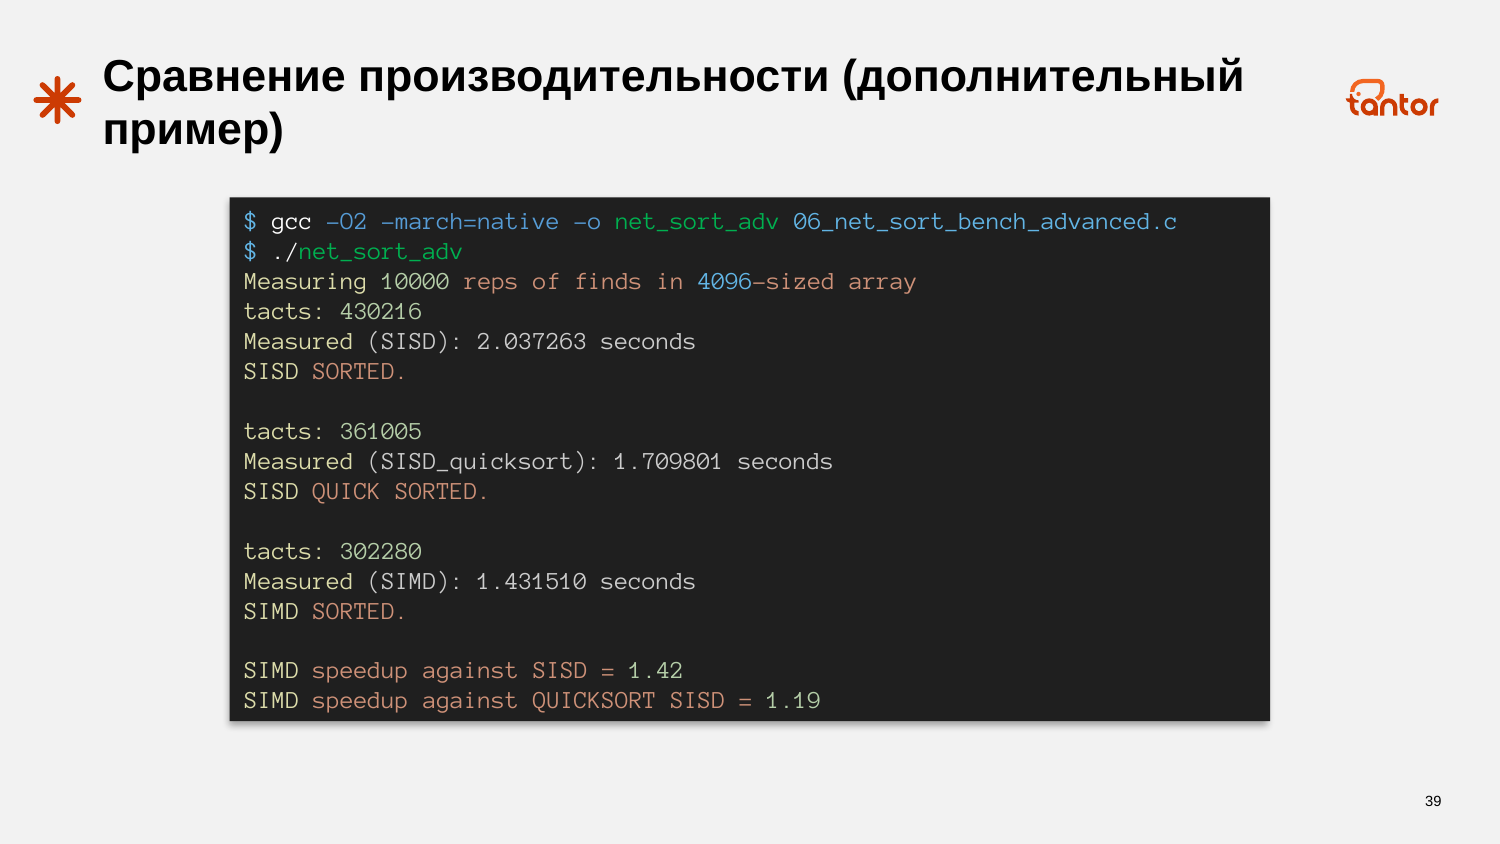

# Сравнение производительности (дополнительный пример)
$ gcc -O2 -march=native -o net_sort_adv 06_net_sort_bench_advanced.c
$ ./net_sort_adv
Measuring 10000 reps of finds in 4096-sized array
tacts: 430216
Measured (SISD): 2.037263 seconds
SISD SORTED.
tacts: 361005
Measured (SISD_quicksort): 1.709801 seconds
SISD QUICK SORTED.
tacts: 302280
Measured (SIMD): 1.431510 seconds
SIMD SORTED.
SIMD speedup against SISD = 1.42
SIMD speedup against QUICKSORT SISD = 1.19